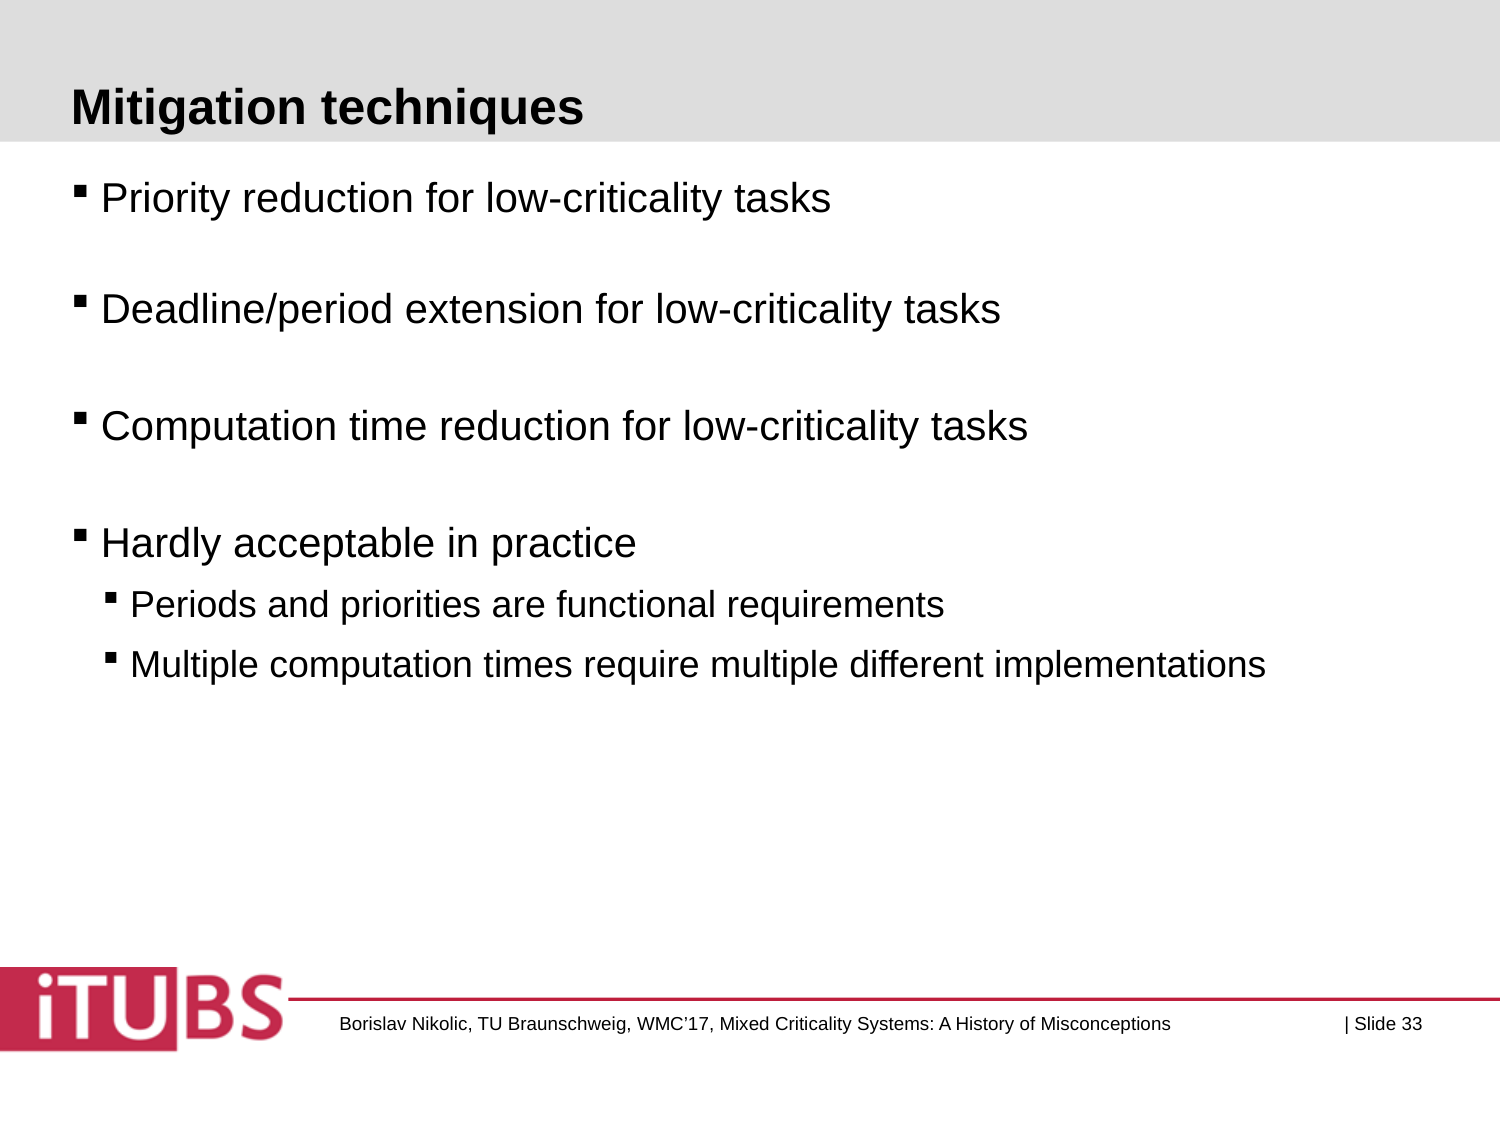

# Mitigation techniques
Priority reduction for low-criticality tasks

Deadline/period extension for low-criticality tasks

Computation time reduction for low-criticality tasks

Hardly acceptable in practice
Periods and priorities are functional requirements
Multiple computation times require multiple different implementations